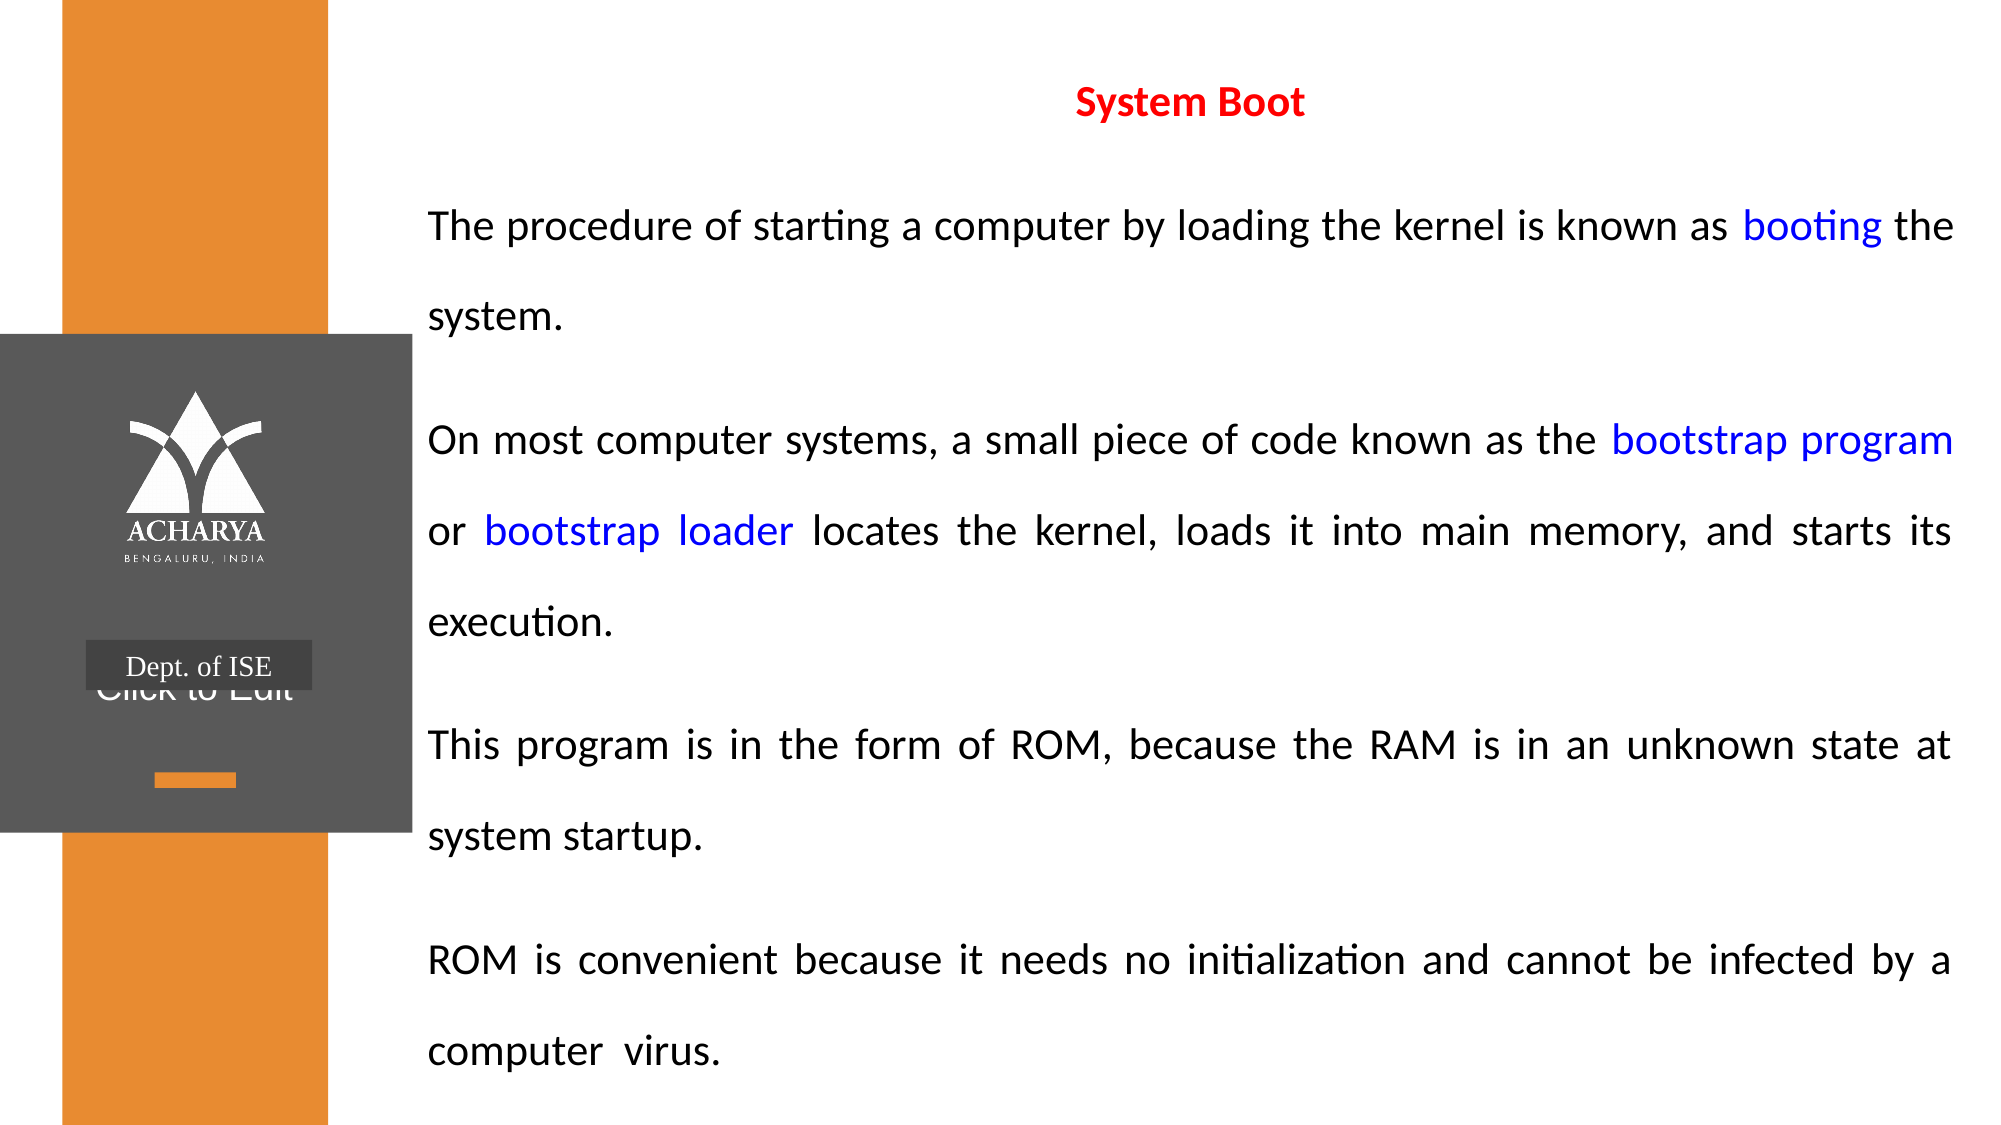

System Boot
The procedure of starting a computer by loading the kernel is known as booting the system.
On most computer systems, a small piece of code known as the bootstrap program or bootstrap loader locates the kernel, loads it into main memory, and starts its execution.
This program is in the form of ROM, because the RAM is in an unknown state at system startup.
ROM is convenient because it needs no initialization and cannot be infected by a computer  virus.

Dept. of ISE